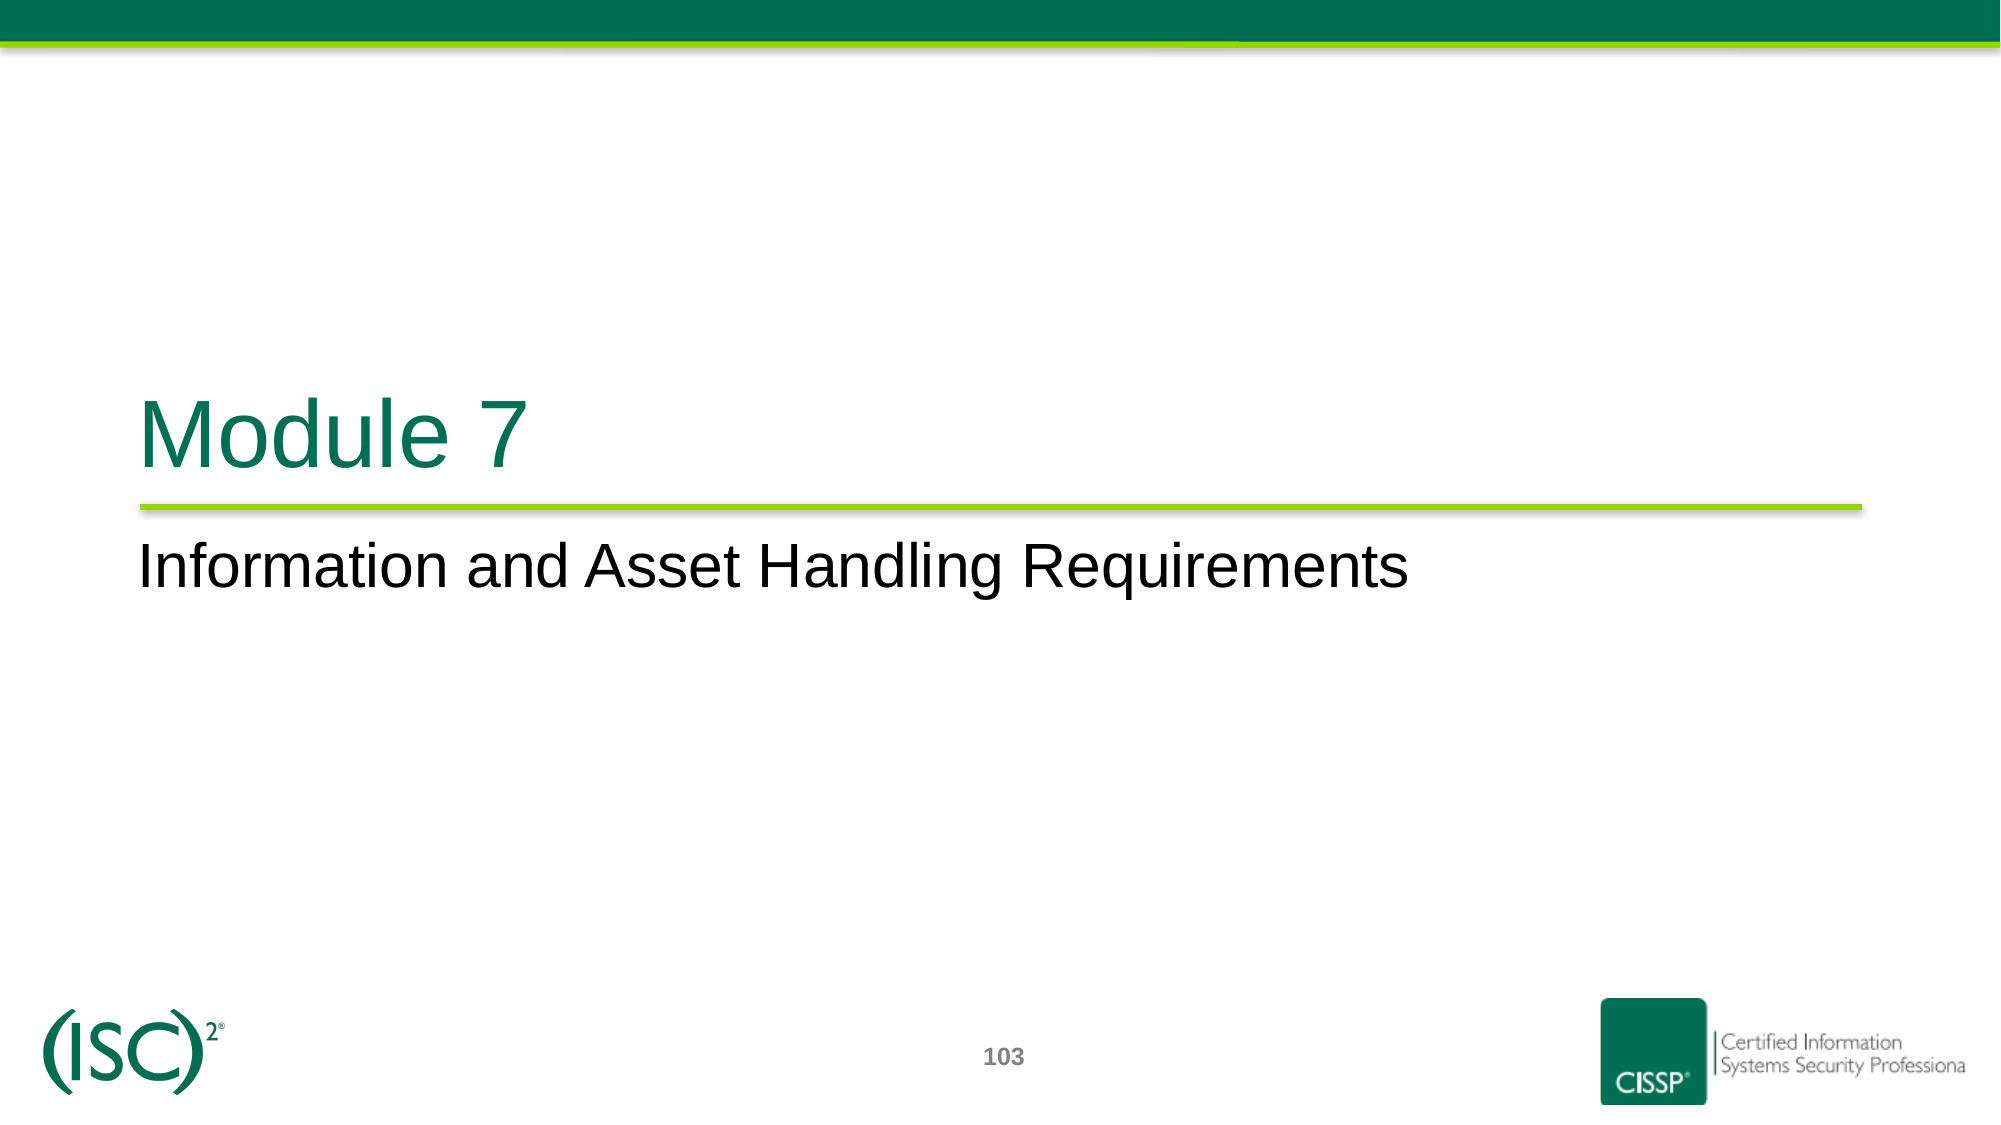

Module 7
# Information and Asset Handling Requirements